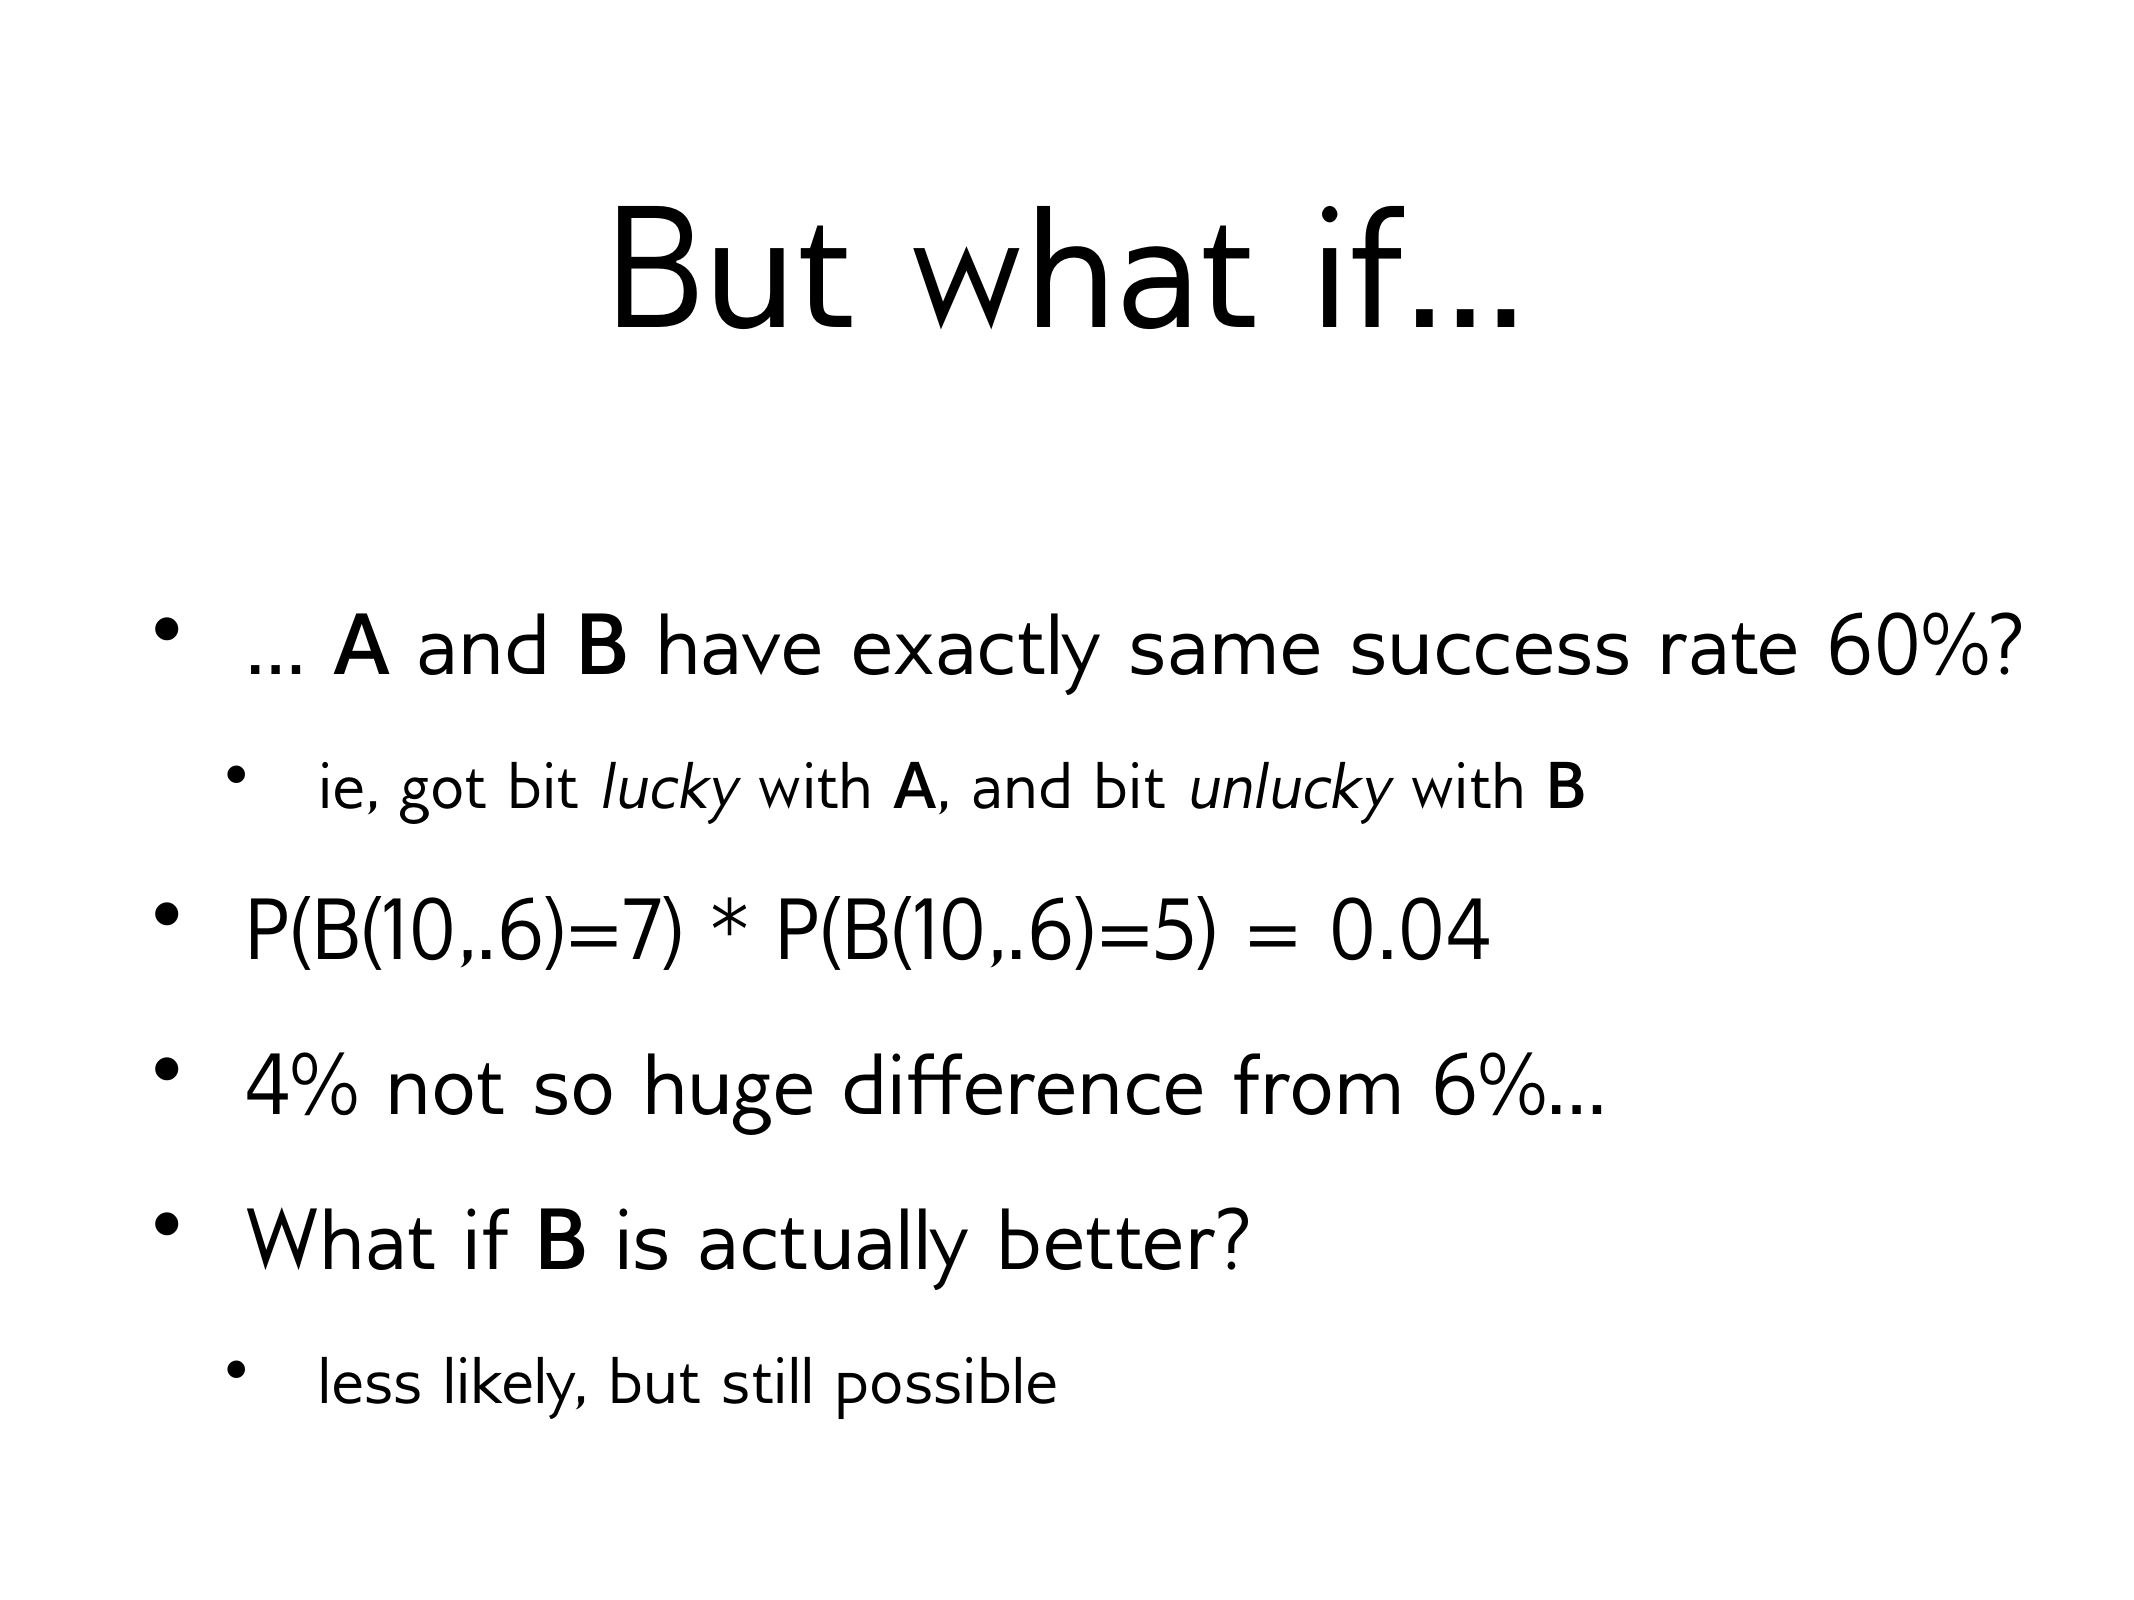

# But what if…
… A and B have exactly same success rate 60%?
ie, got bit lucky with A, and bit unlucky with B
P(B(10,.6)=7) * P(B(10,.6)=5) = 0.04
4% not so huge difference from 6%…
What if B is actually better?
less likely, but still possible